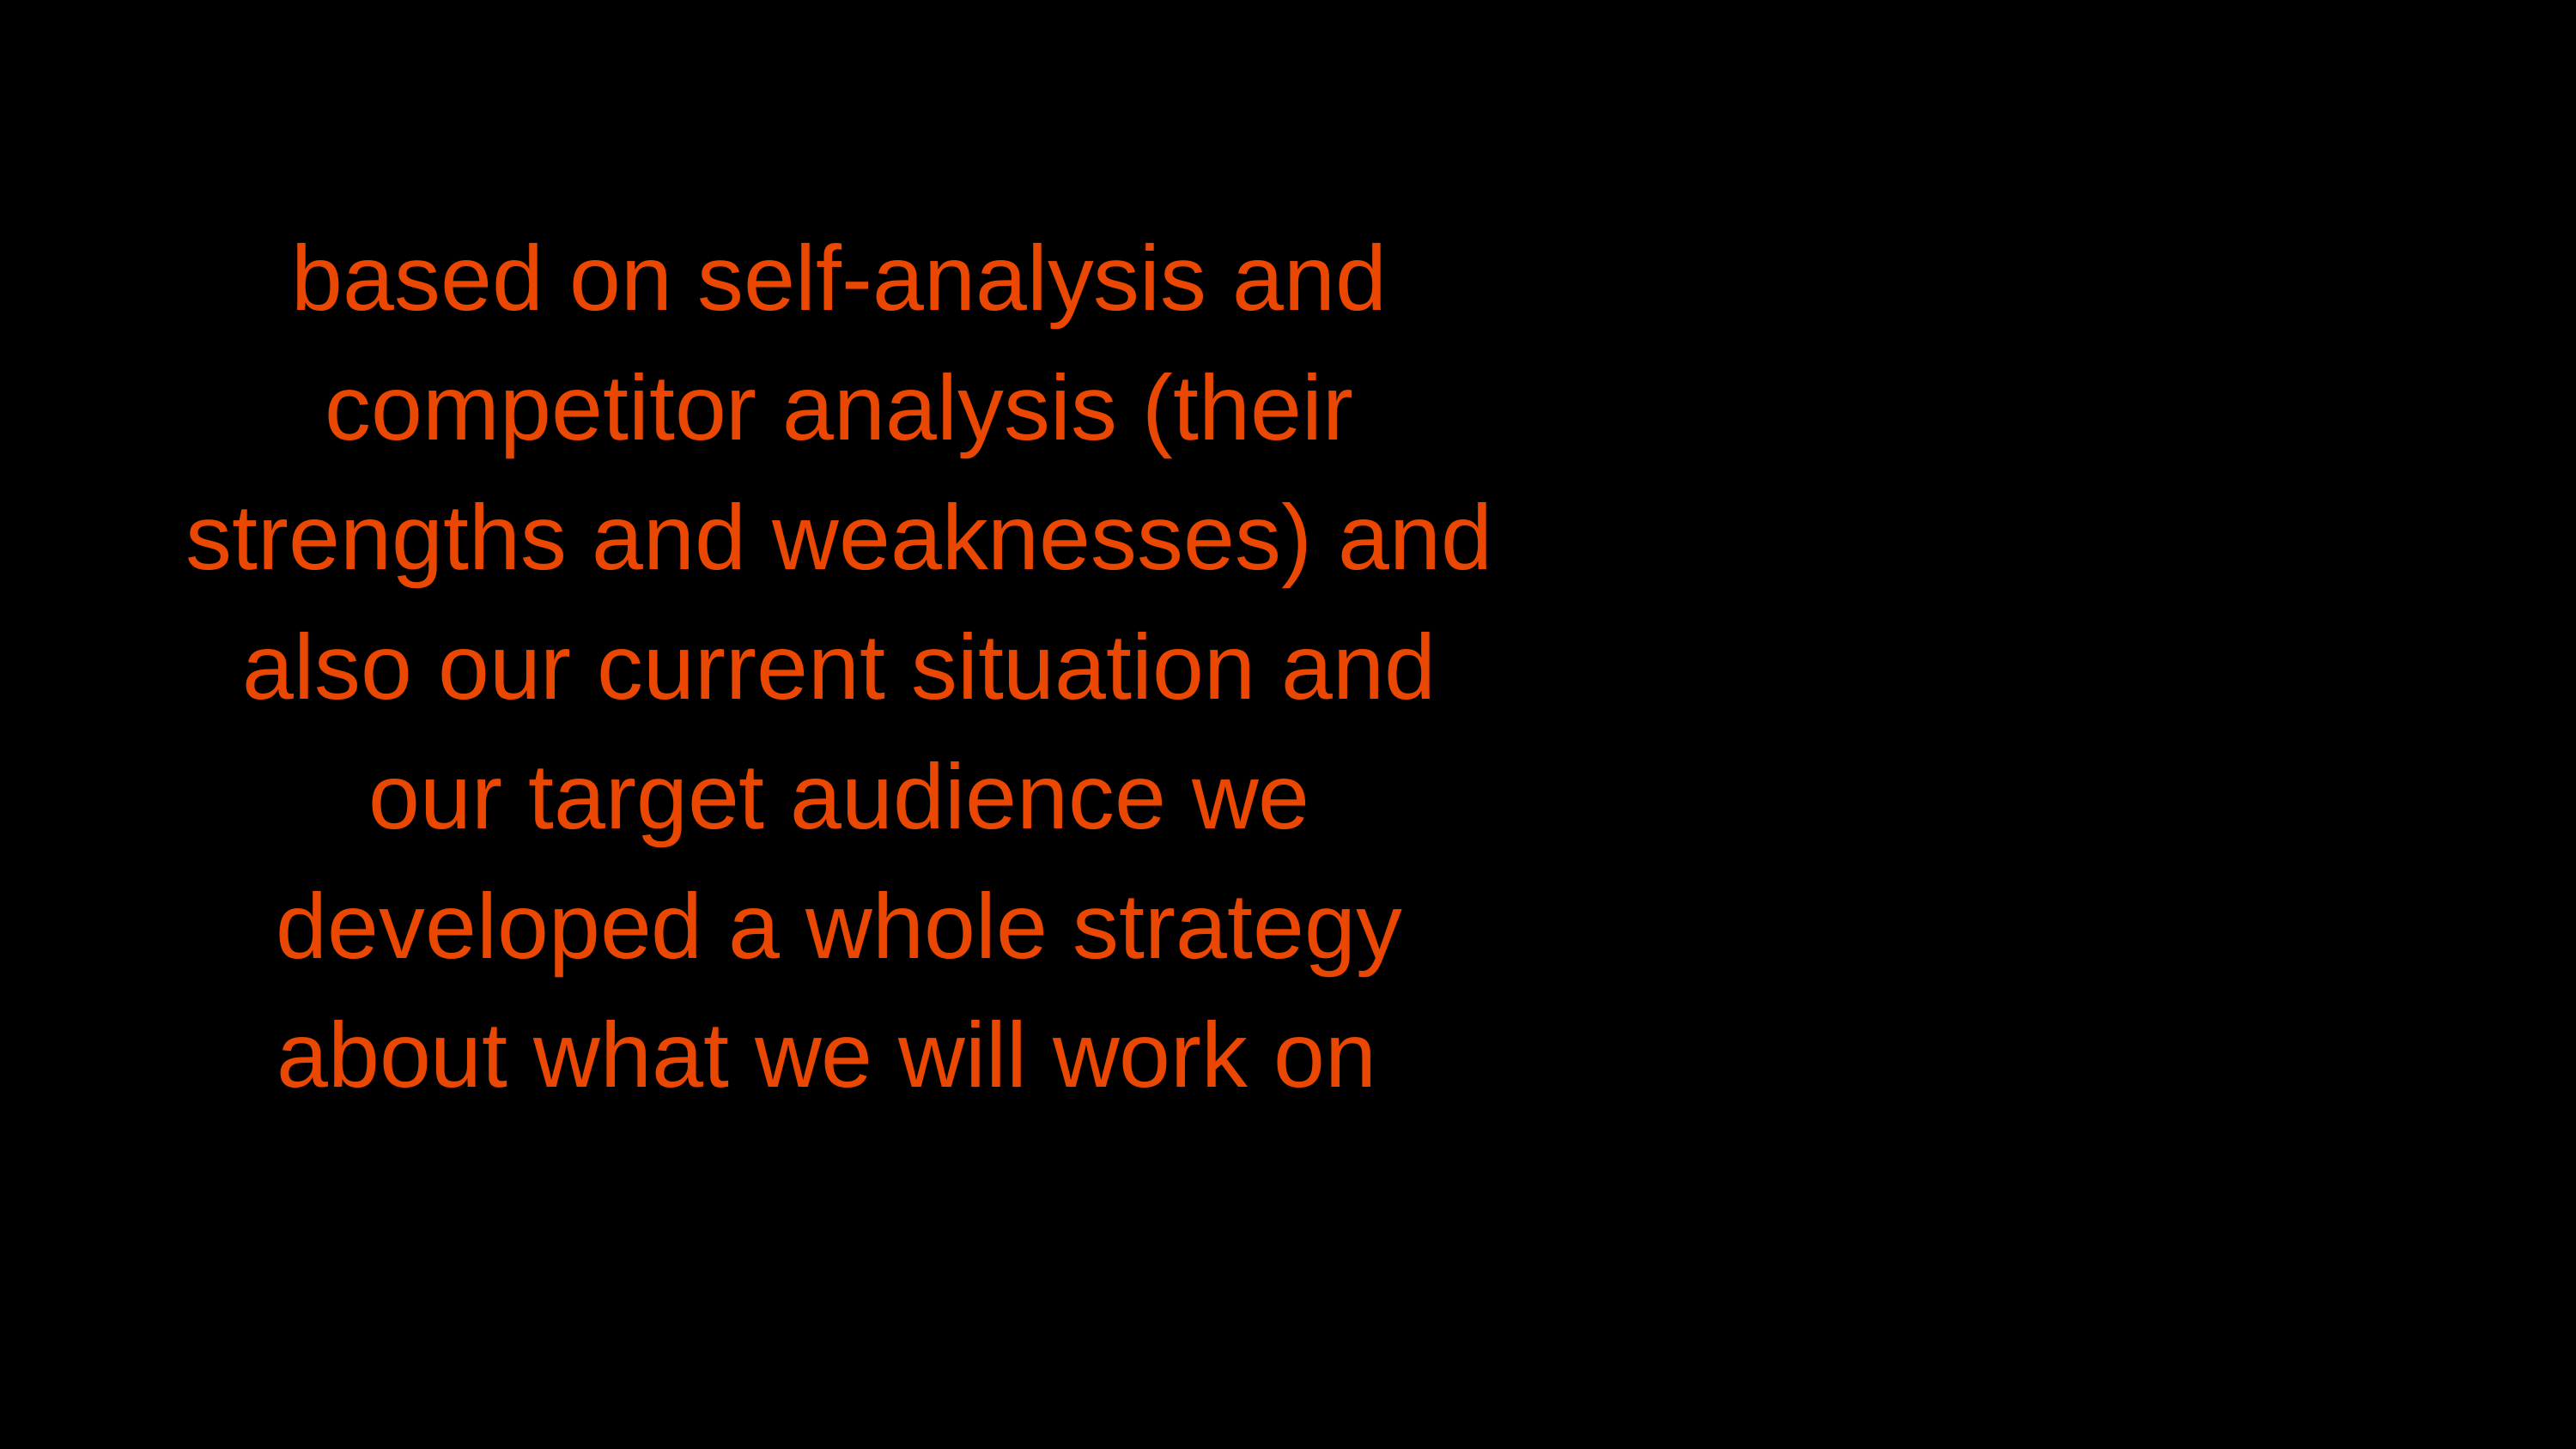

based on self-analysis and competitor analysis (their strengths and weaknesses) and also our current situation and our target audience we developed a whole strategy about what we will work on